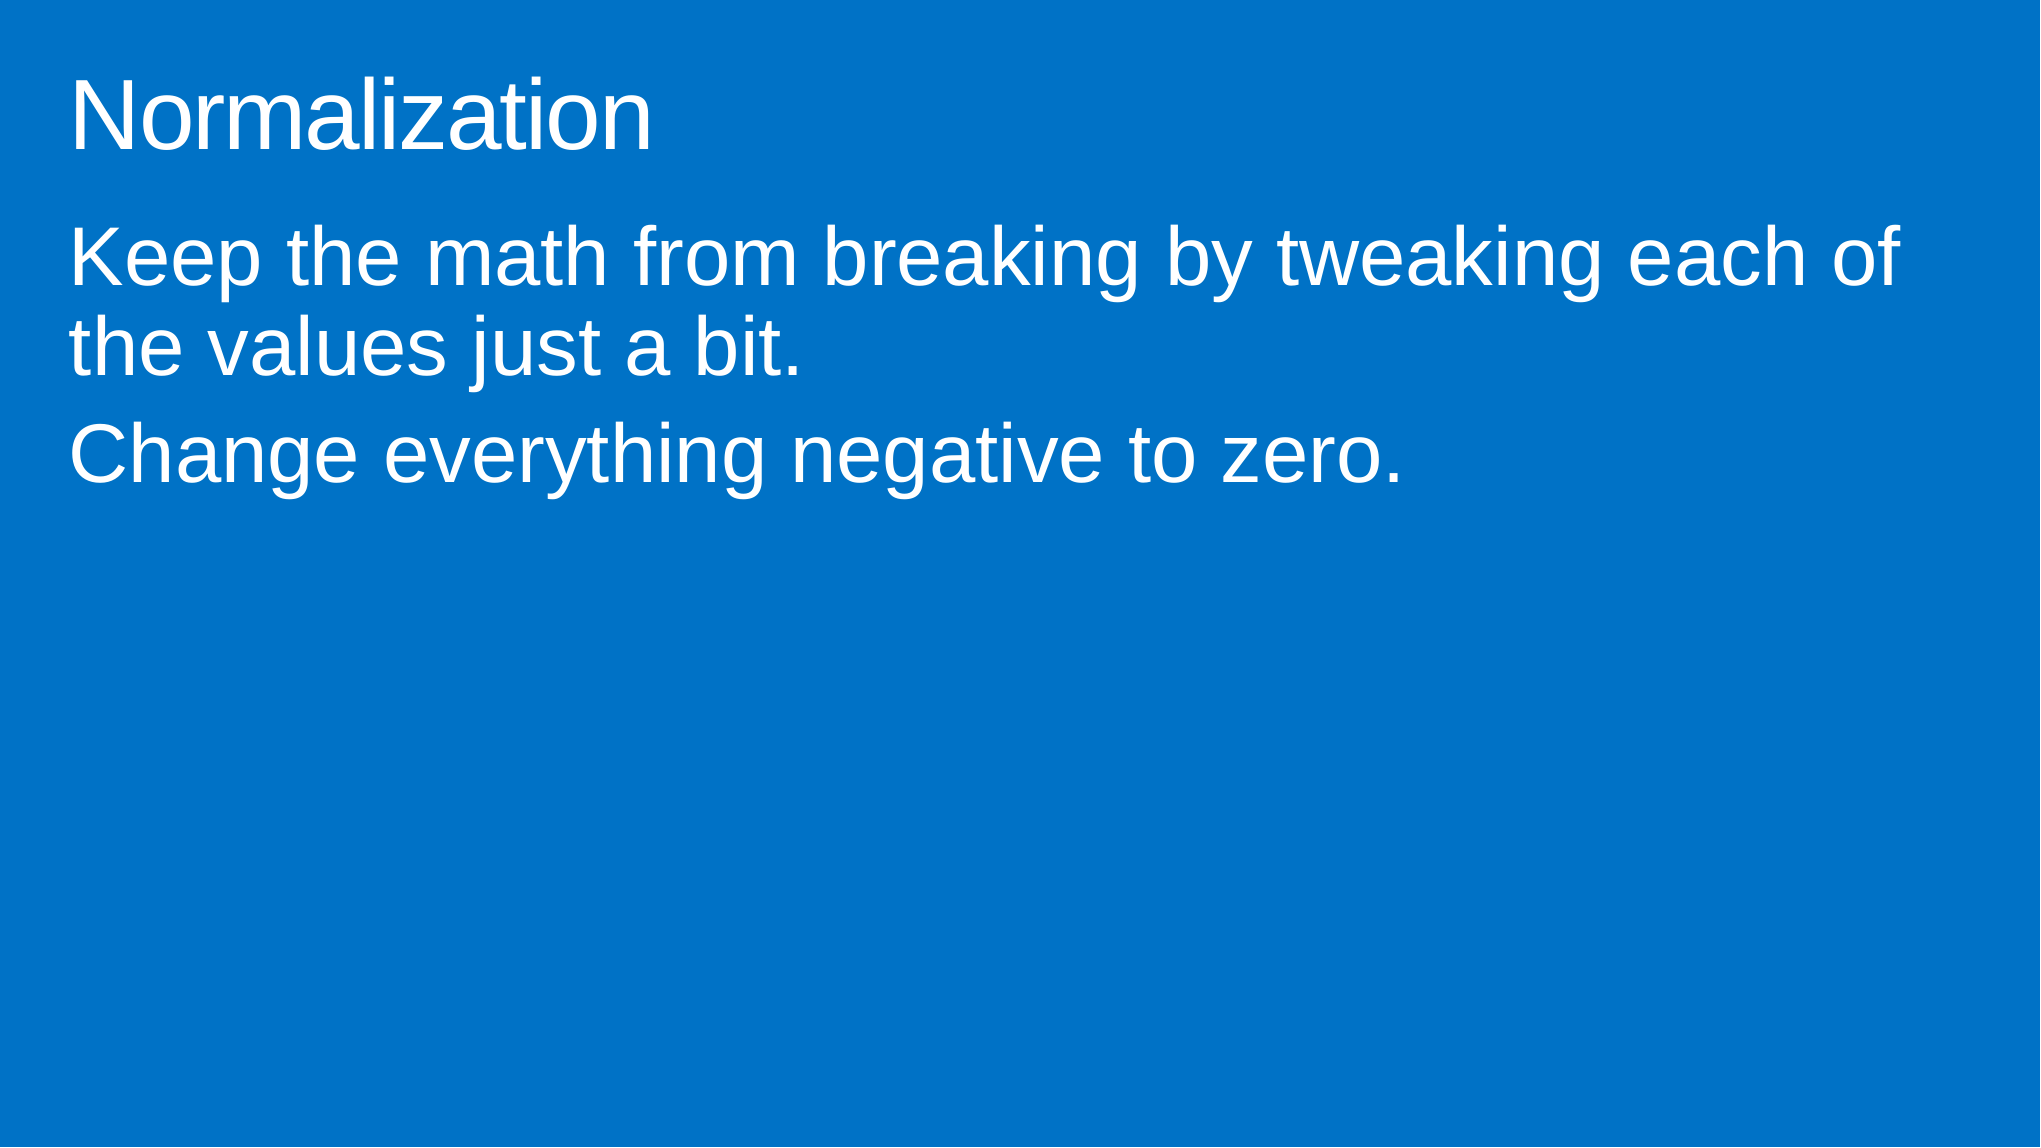

Normalization
Keep the math from breaking by tweaking each of the values just a bit.
Change everything negative to zero.